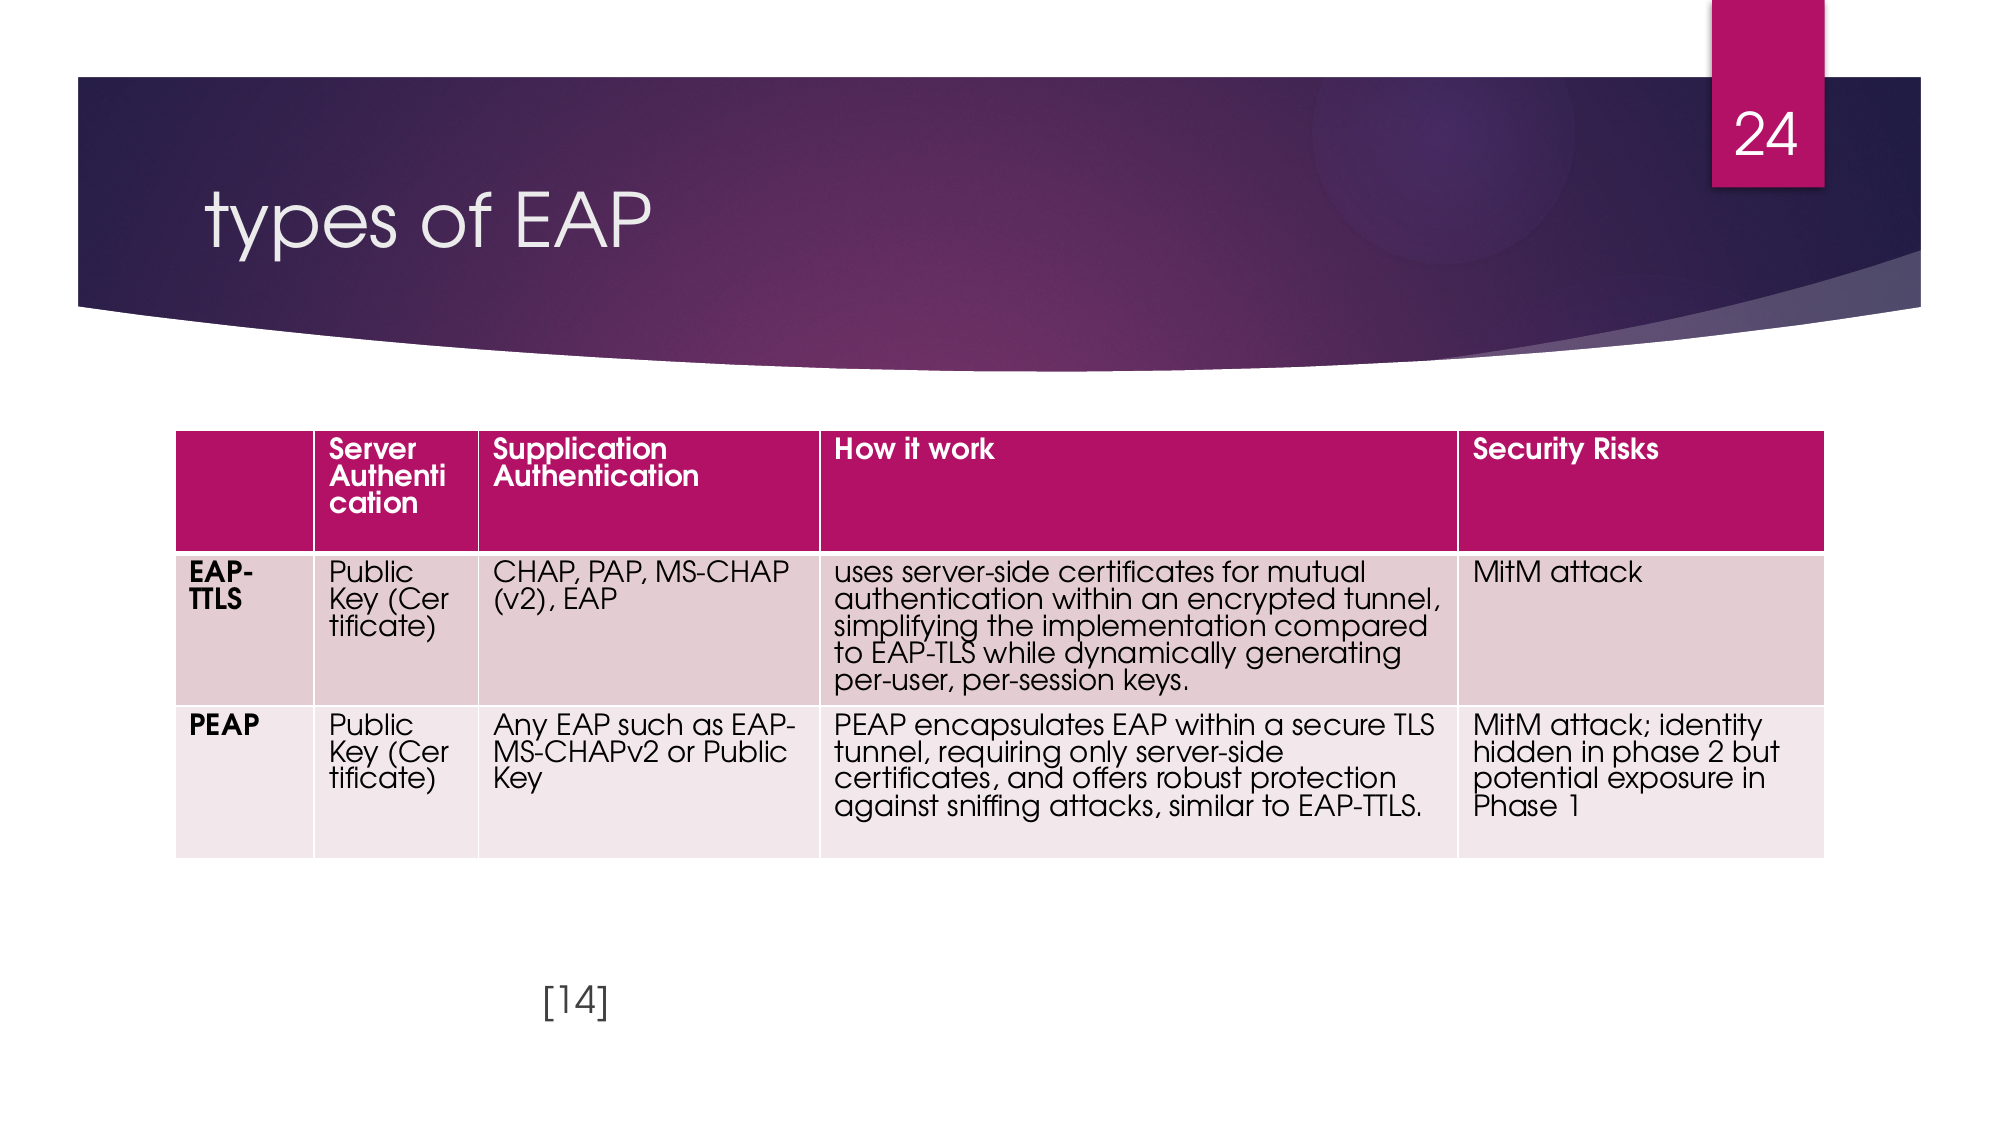

24
# types of EAP
|  | Server Authentication | Supplication Authentication | How it work | Security Risks |
| --- | --- | --- | --- | --- |
| EAP-TTLS | Public Key (Cer tificate) | CHAP, PAP, MS-CHAP (v2), EAP | uses server-side certificates for mutual authentication within an encrypted tunnel, simplifying the implementation compared to EAP-TLS while dynamically generating per-user, per-session keys. | MitM attack |
| PEAP | Public Key (Cer tificate) | Any EAP such as EAP-MS-CHAPv2 or Public Key | PEAP encapsulates EAP within a secure TLS tunnel, requiring only server-side certificates, and offers robust protection against sniffing attacks, similar to EAP-TTLS. | MitM attack; identity hidden in phase 2 but potential exposure in Phase 1 |
[14]